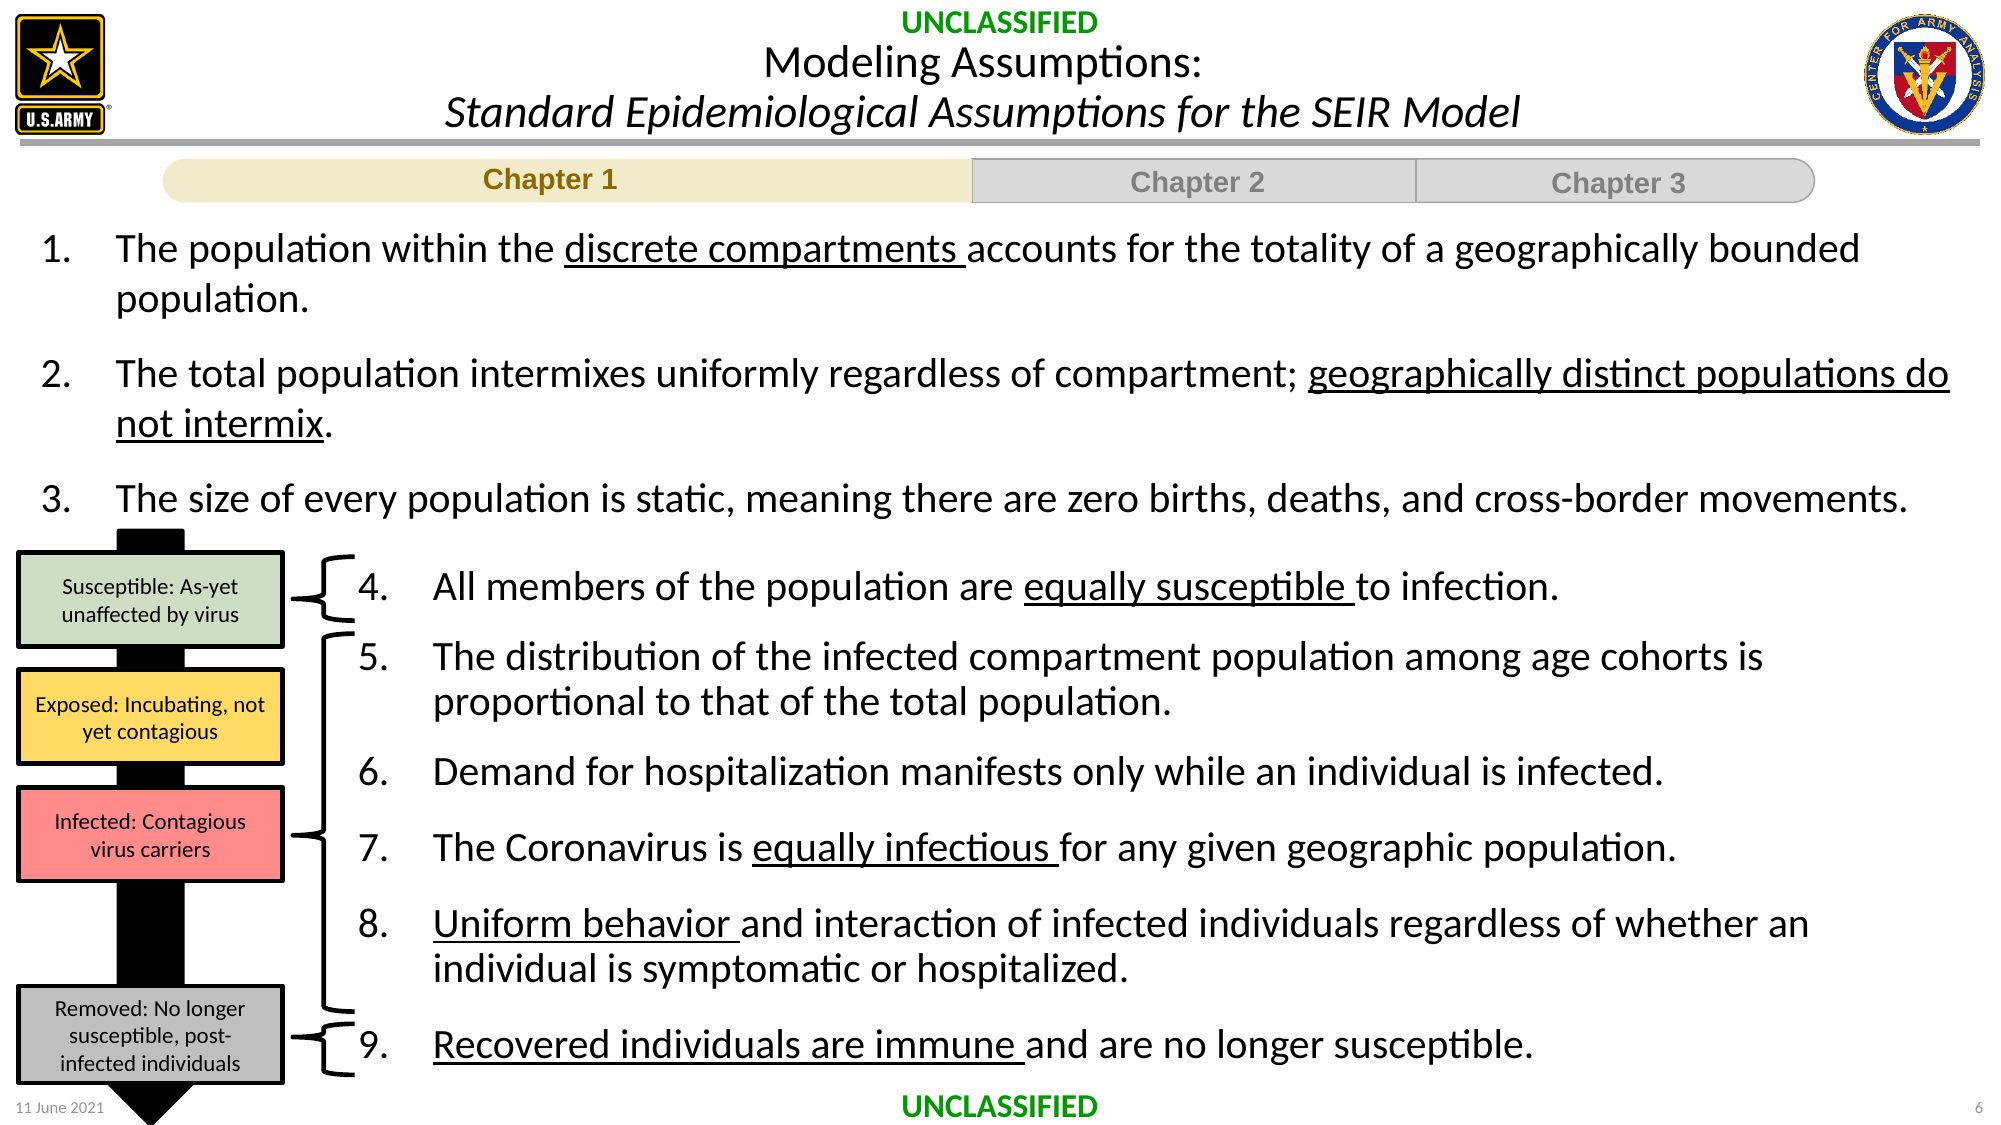

# Modeling Assumptions: Standard Epidemiological Assumptions for the SEIR Model
The population within the discrete compartments accounts for the totality of a geographically bounded population.
The total population intermixes uniformly regardless of compartment; geographically distinct populations do not intermix.
The size of every population is static, meaning there are zero births, deaths, and cross-border movements.
Susceptible: As-yet unaffected by virus

Exposed: Incubating, not yet contagious

Infected: Contagious virus carriers
Removed: No longer susceptible, post-infected individuals

All members of the population are equally susceptible to infection.
The distribution of the infected compartment population among age cohorts is proportional to that of the total population.
Demand for hospitalization manifests only while an individual is infected.
The Coronavirus is equally infectious for any given geographic population.
Uniform behavior and interaction of infected individuals regardless of whether an individual is symptomatic or hospitalized.
Recovered individuals are immune and are no longer susceptible.
11 June 2021
6